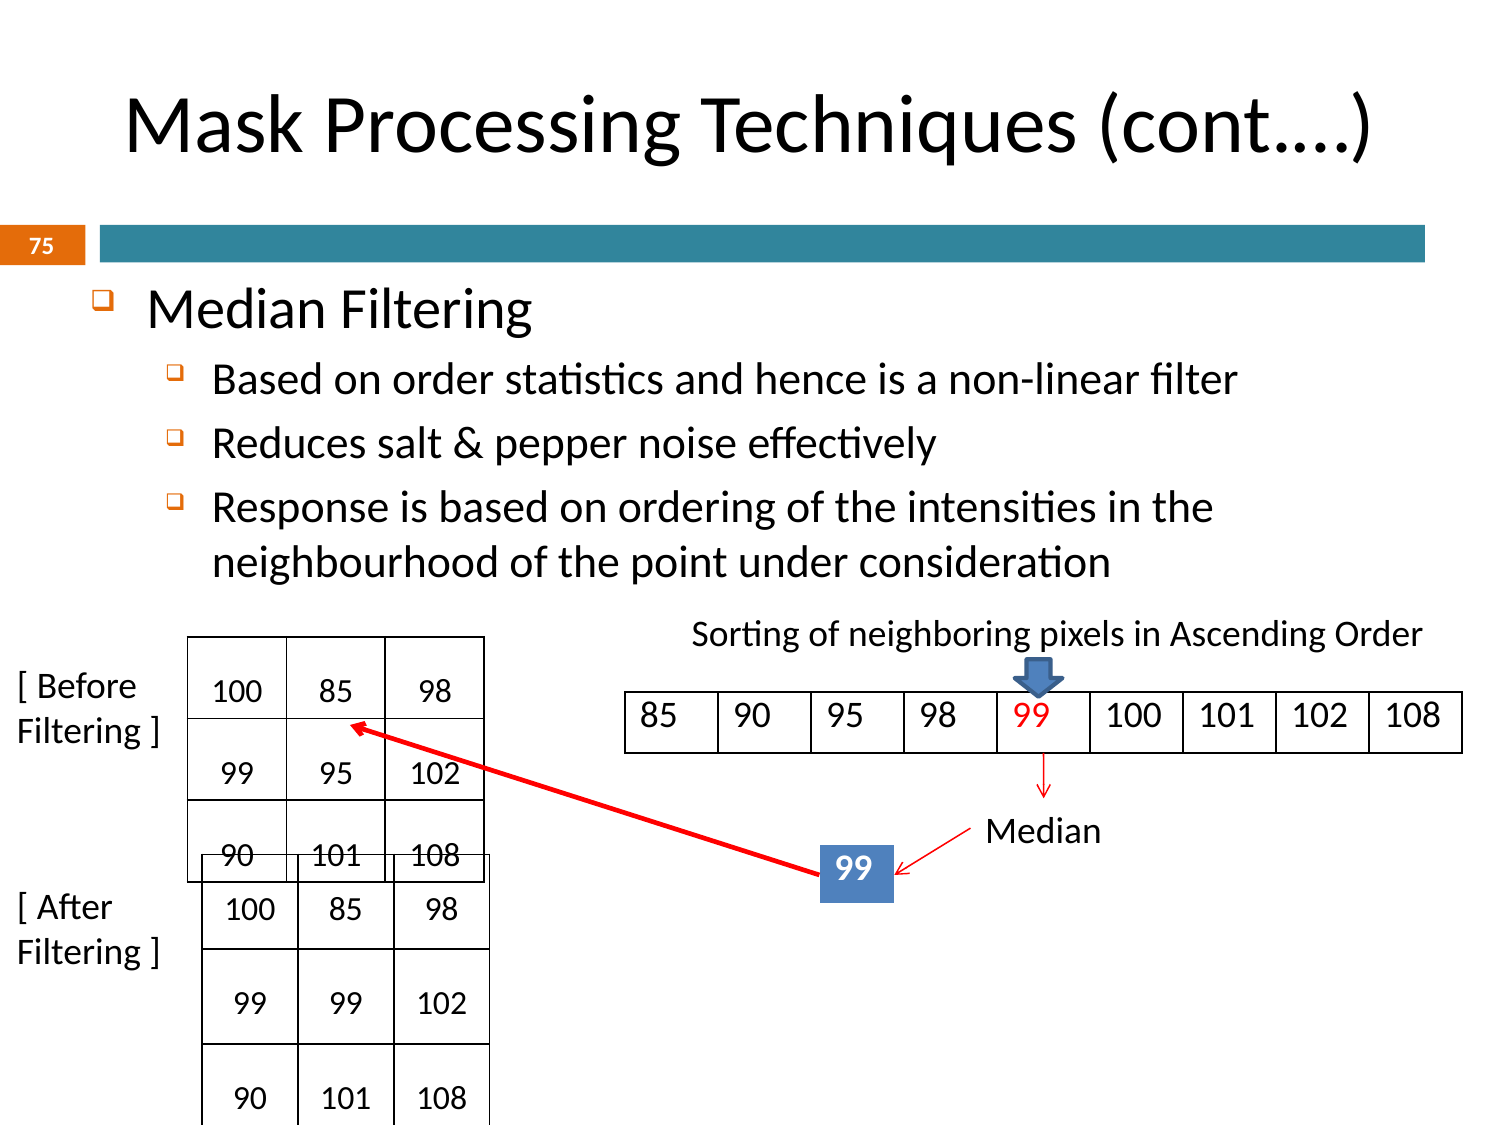

# Mask Processing Techniques (cont.…)
75

Median Filtering
Based on order statistics and hence is a non-linear filter
Reduces salt & pepper noise effectively
Response is based on ordering of the intensities in the neighbourhood of the point under consideration
Sorting of neighboring pixels in Ascending Order
| 100 | 85 | 98 |
| --- | --- | --- |
| 99 | 95 | 102 |
| 90 | 101 | 108 |
[ Before Filtering ]

| 85 | 90 | 95 | 98 | 99 | 100 | 101 | 102 | 108 |
| --- | --- | --- | --- | --- | --- | --- | --- | --- |
Median
| 99 |
| --- |
| 100 | 85 | 98 |
| --- | --- | --- |
| 99 | 99 | 102 |
| 90 | 101 | 108 |
[ After Filtering ]